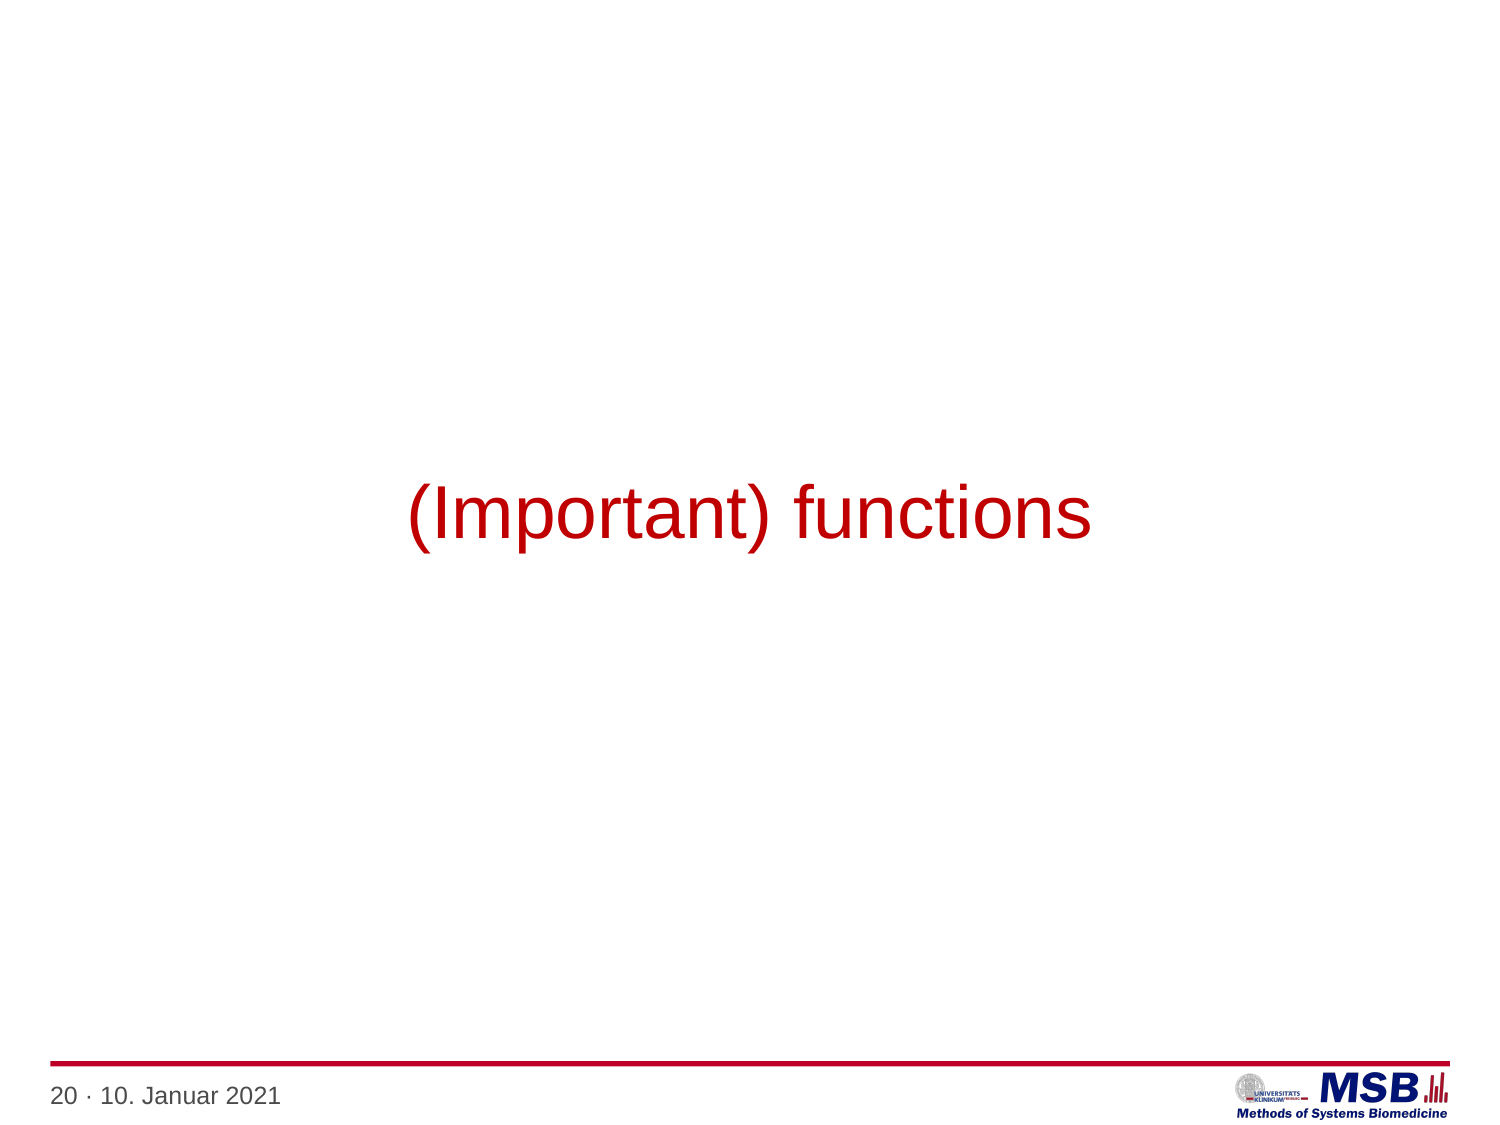

# (Important) functions
20 · 10. Januar 2021